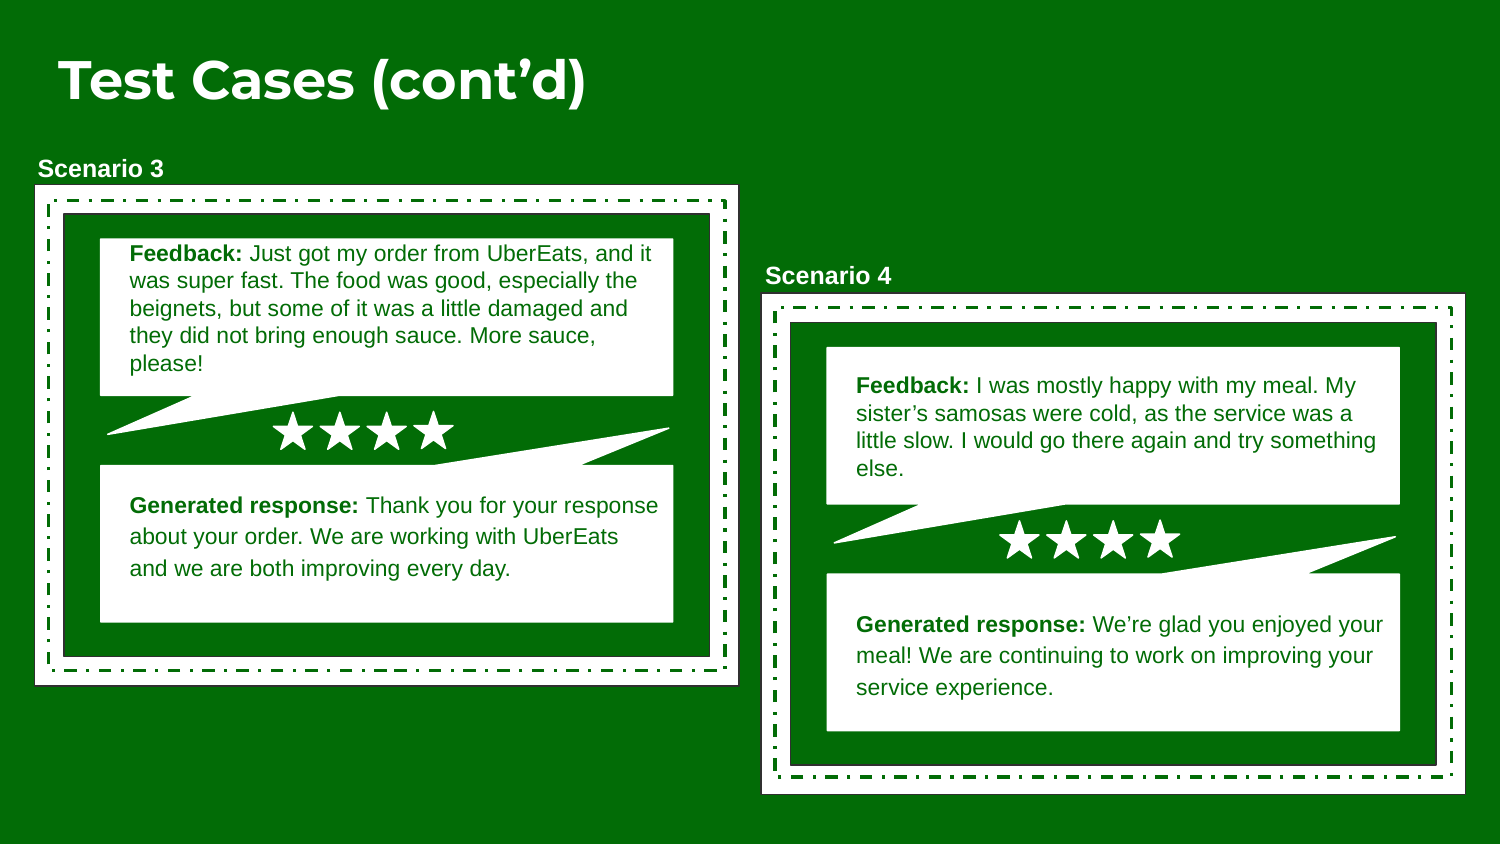

Test Cases (cont’d)
Scenario 3

Scenario 4

Feedback: Just got my order from UberEats, and it was super fast. The food was good, especially the beignets, but some of it was a little damaged and they did not bring enough sauce. More sauce, please!

Feedback: I was mostly happy with my meal. My sister’s samosas were cold, as the service was a little slow. I would go there again and try something else.

Generated response: Thank you for your response about your order. We are working with UberEats and we are both improving every day.

Generated response: We’re glad you enjoyed your meal! We are continuing to work on improving your service experience.